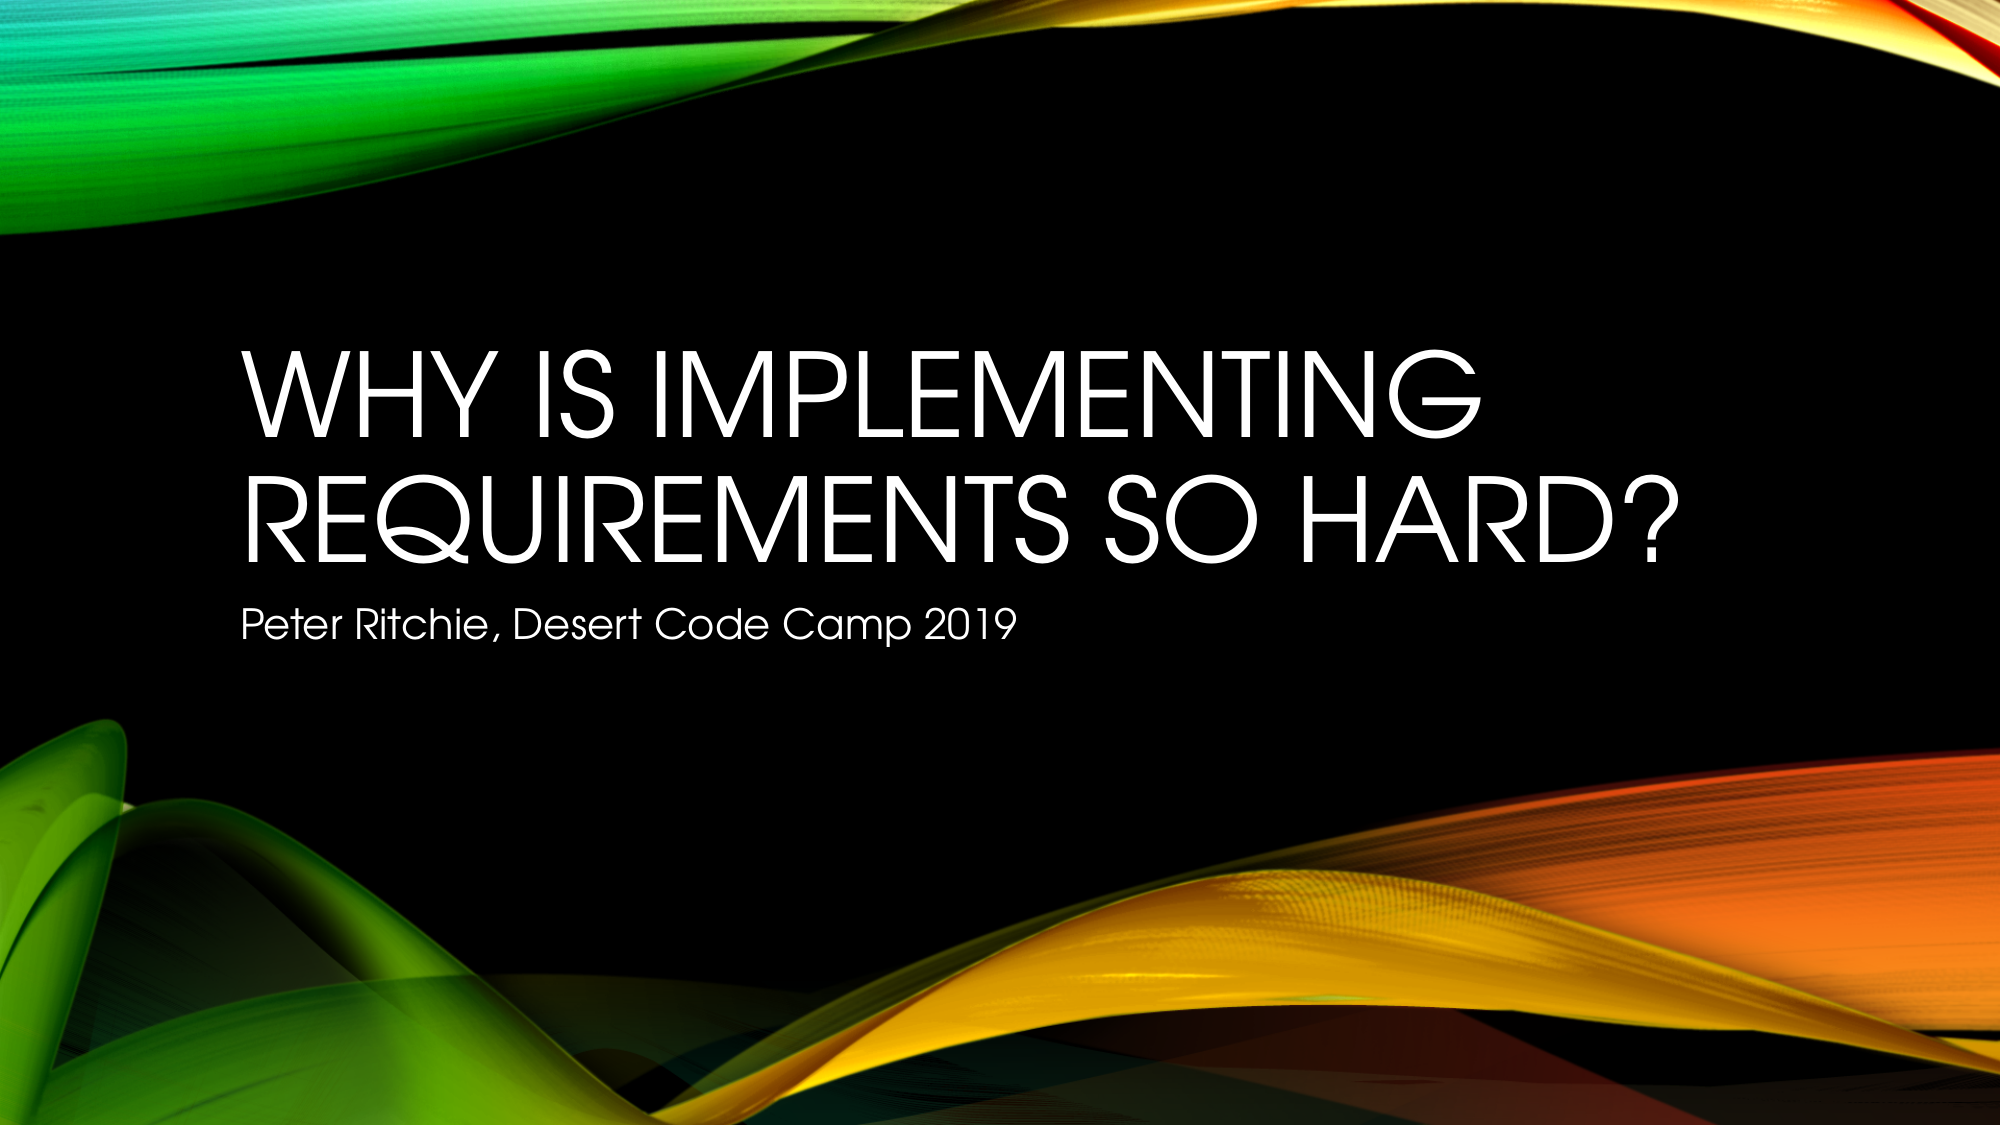

# Why is implementing requirements so hard?
Peter Ritchie, Desert Code Camp 2019